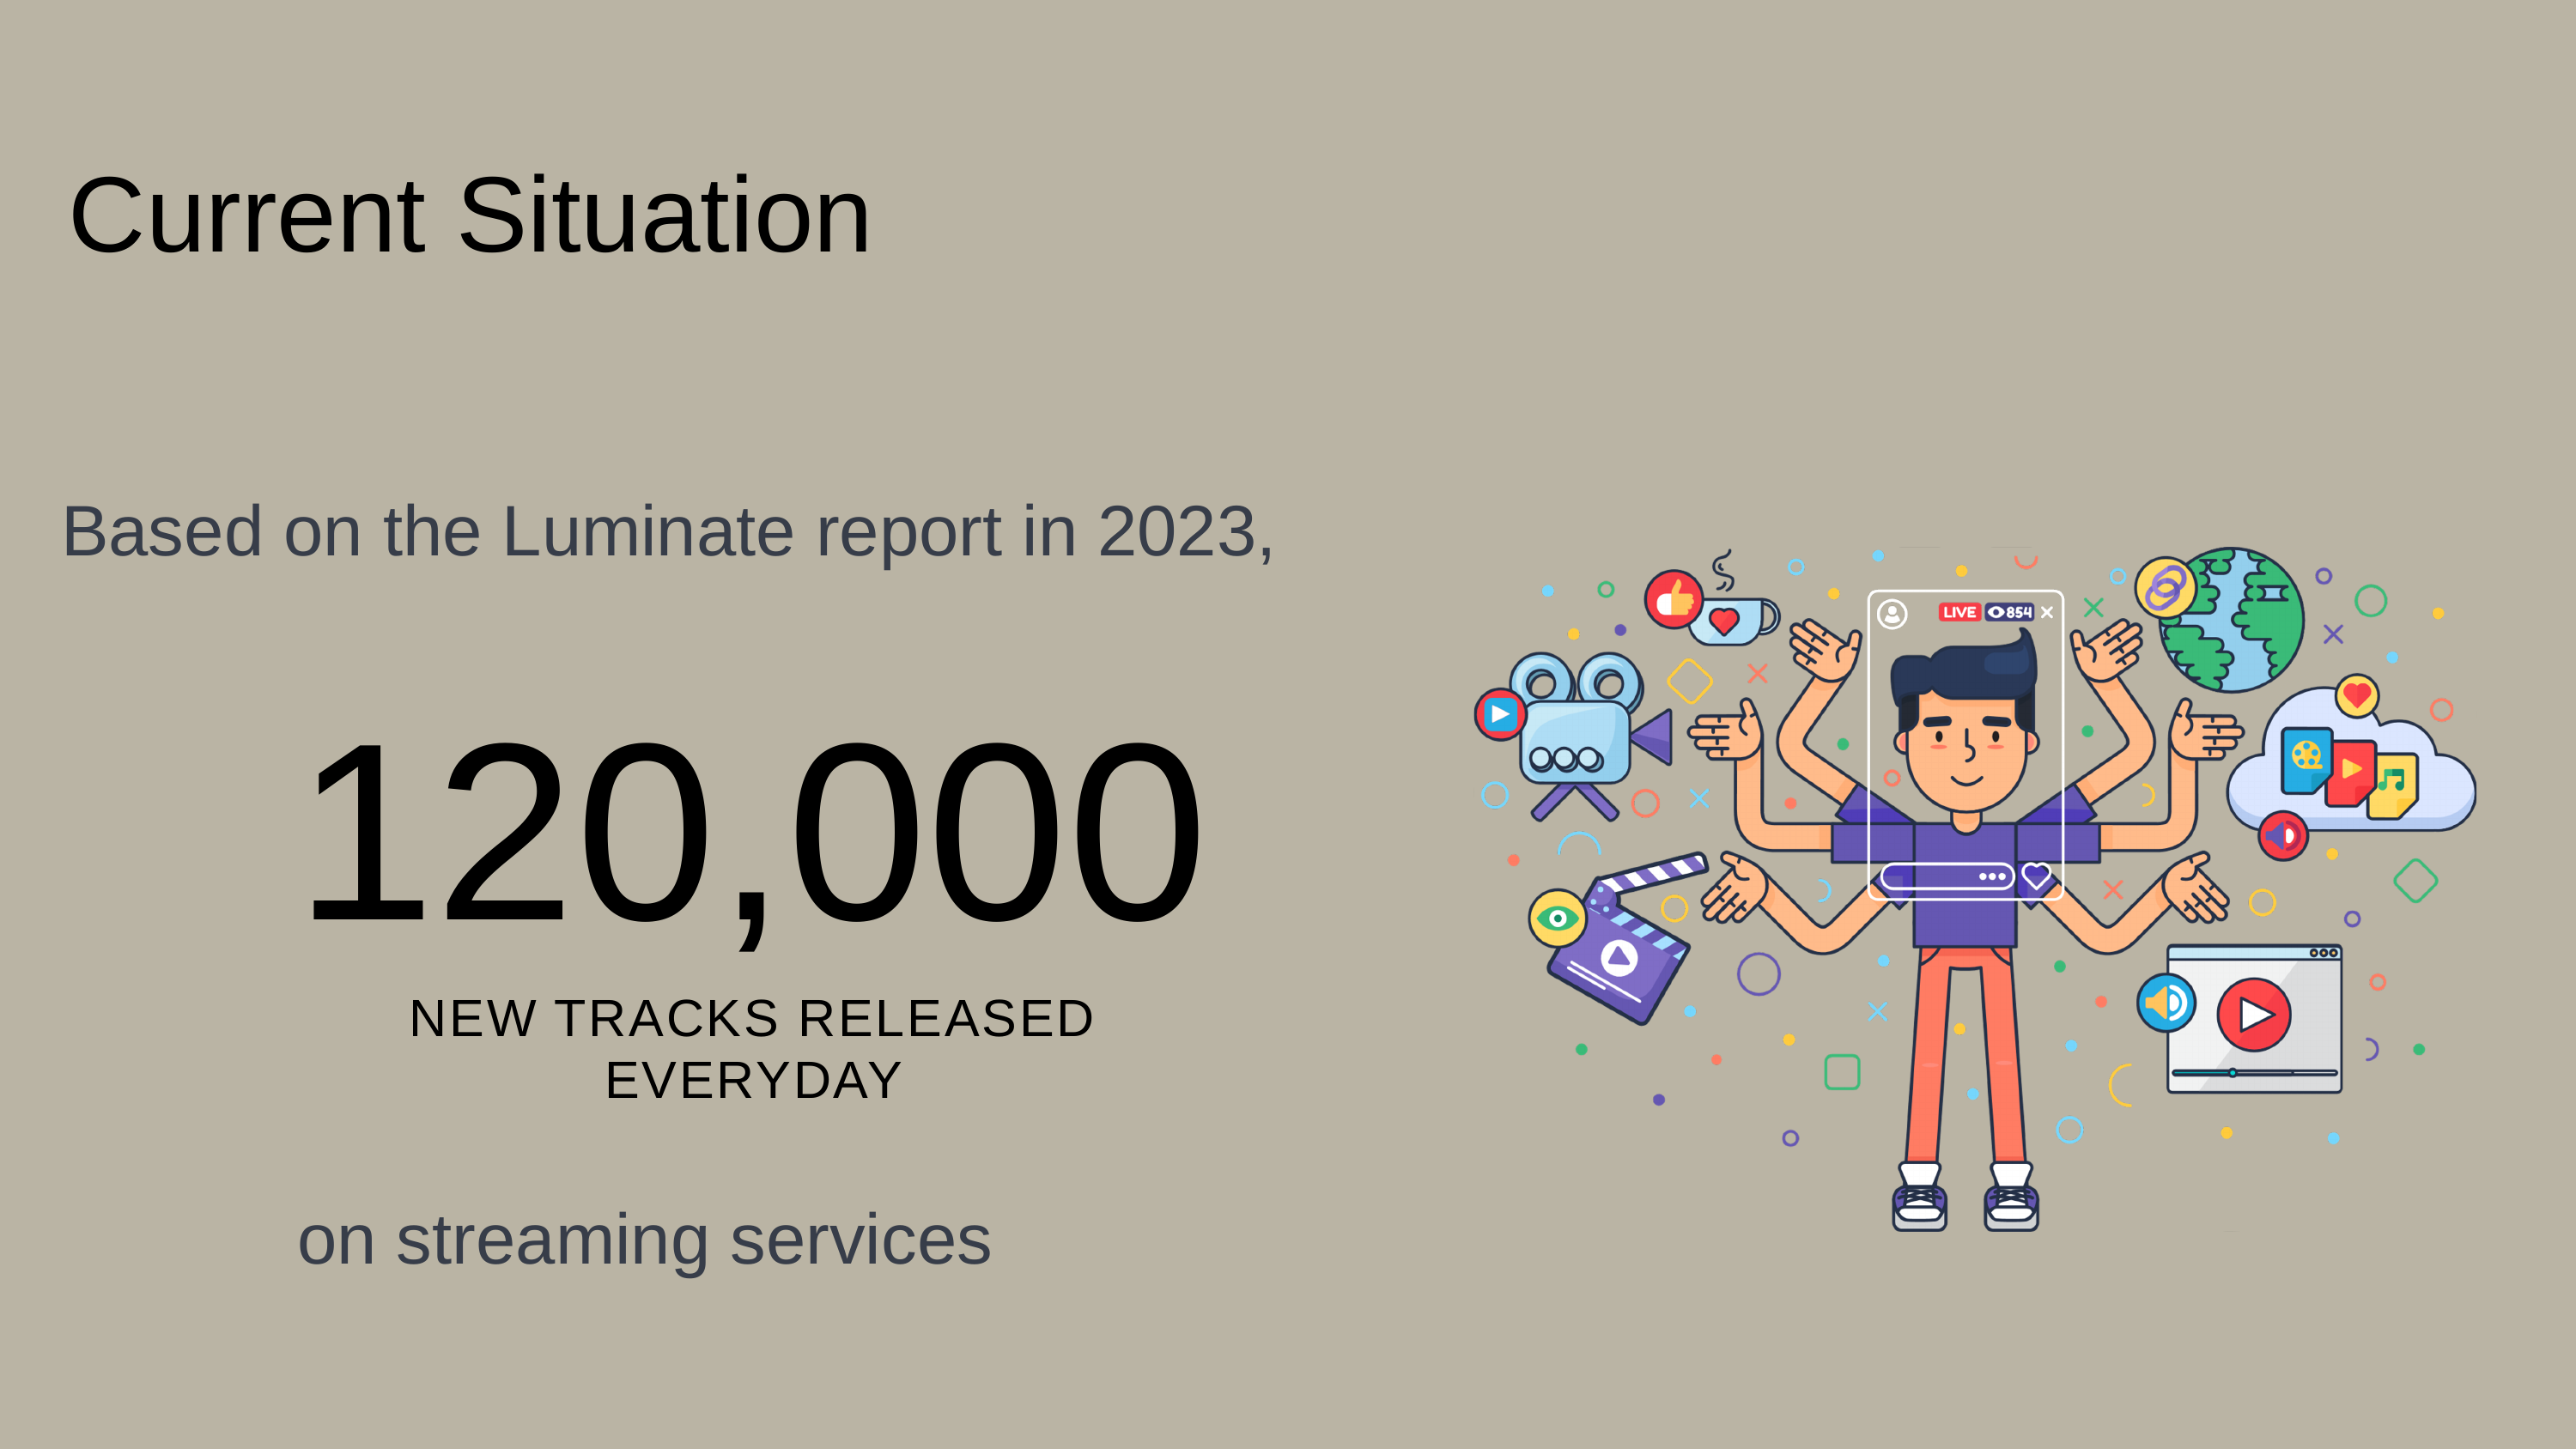

Current Situation
Based on the Luminate report in 2023,

120,000
NEW TRACKS RELEASED EVERYDAY
on streaming services